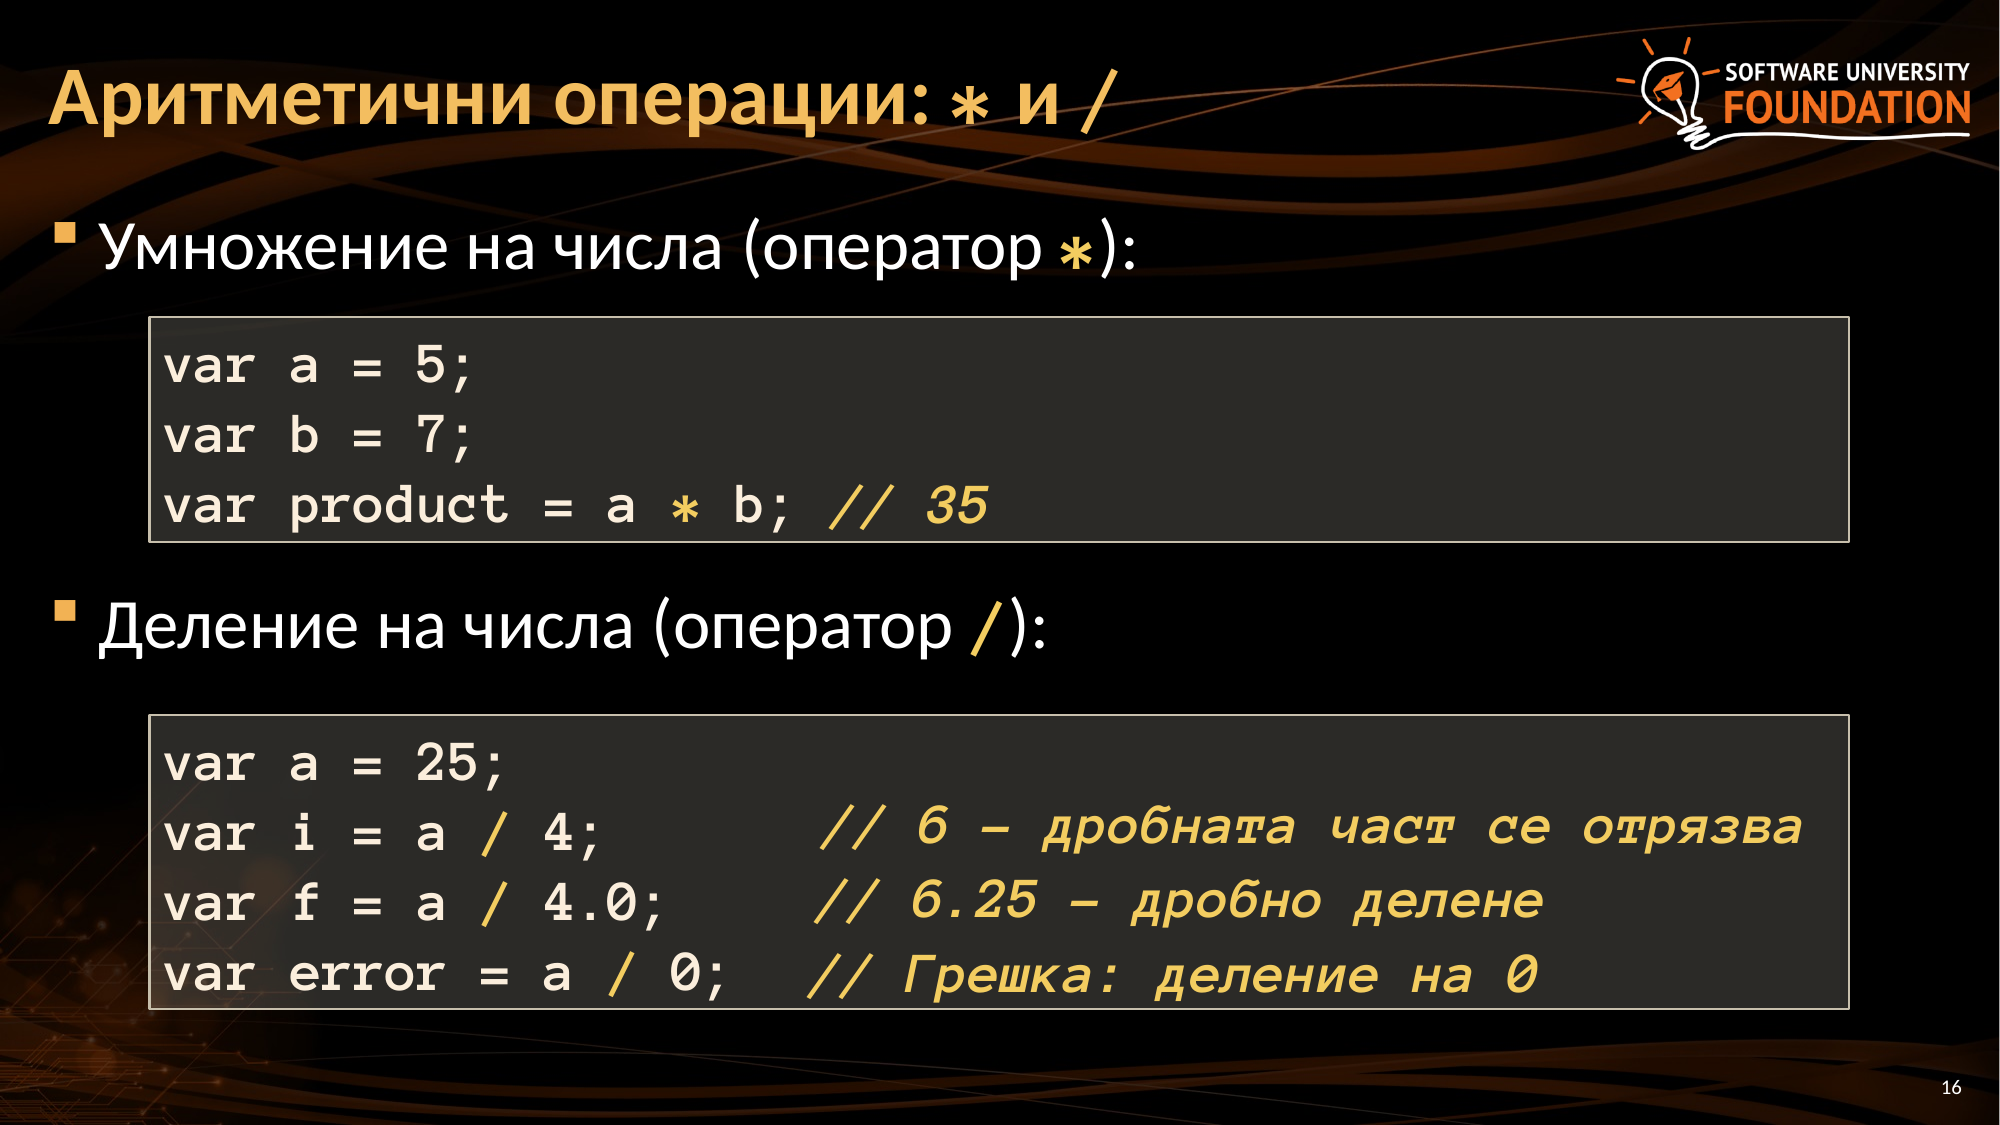

# Аритметични операции: * и /
Умножение на числа (оператор *):

Деление на числа (оператор /):
var a = 5;
var b = 7;
var product = a * b;
// 35
var a = 25;
var i = a / 4;
var f = a / 4.0;
var error = a / 0;
// 6 – дробната част се отрязва
// 6.25 – дробно делене
// Грешка: деление на 0

16